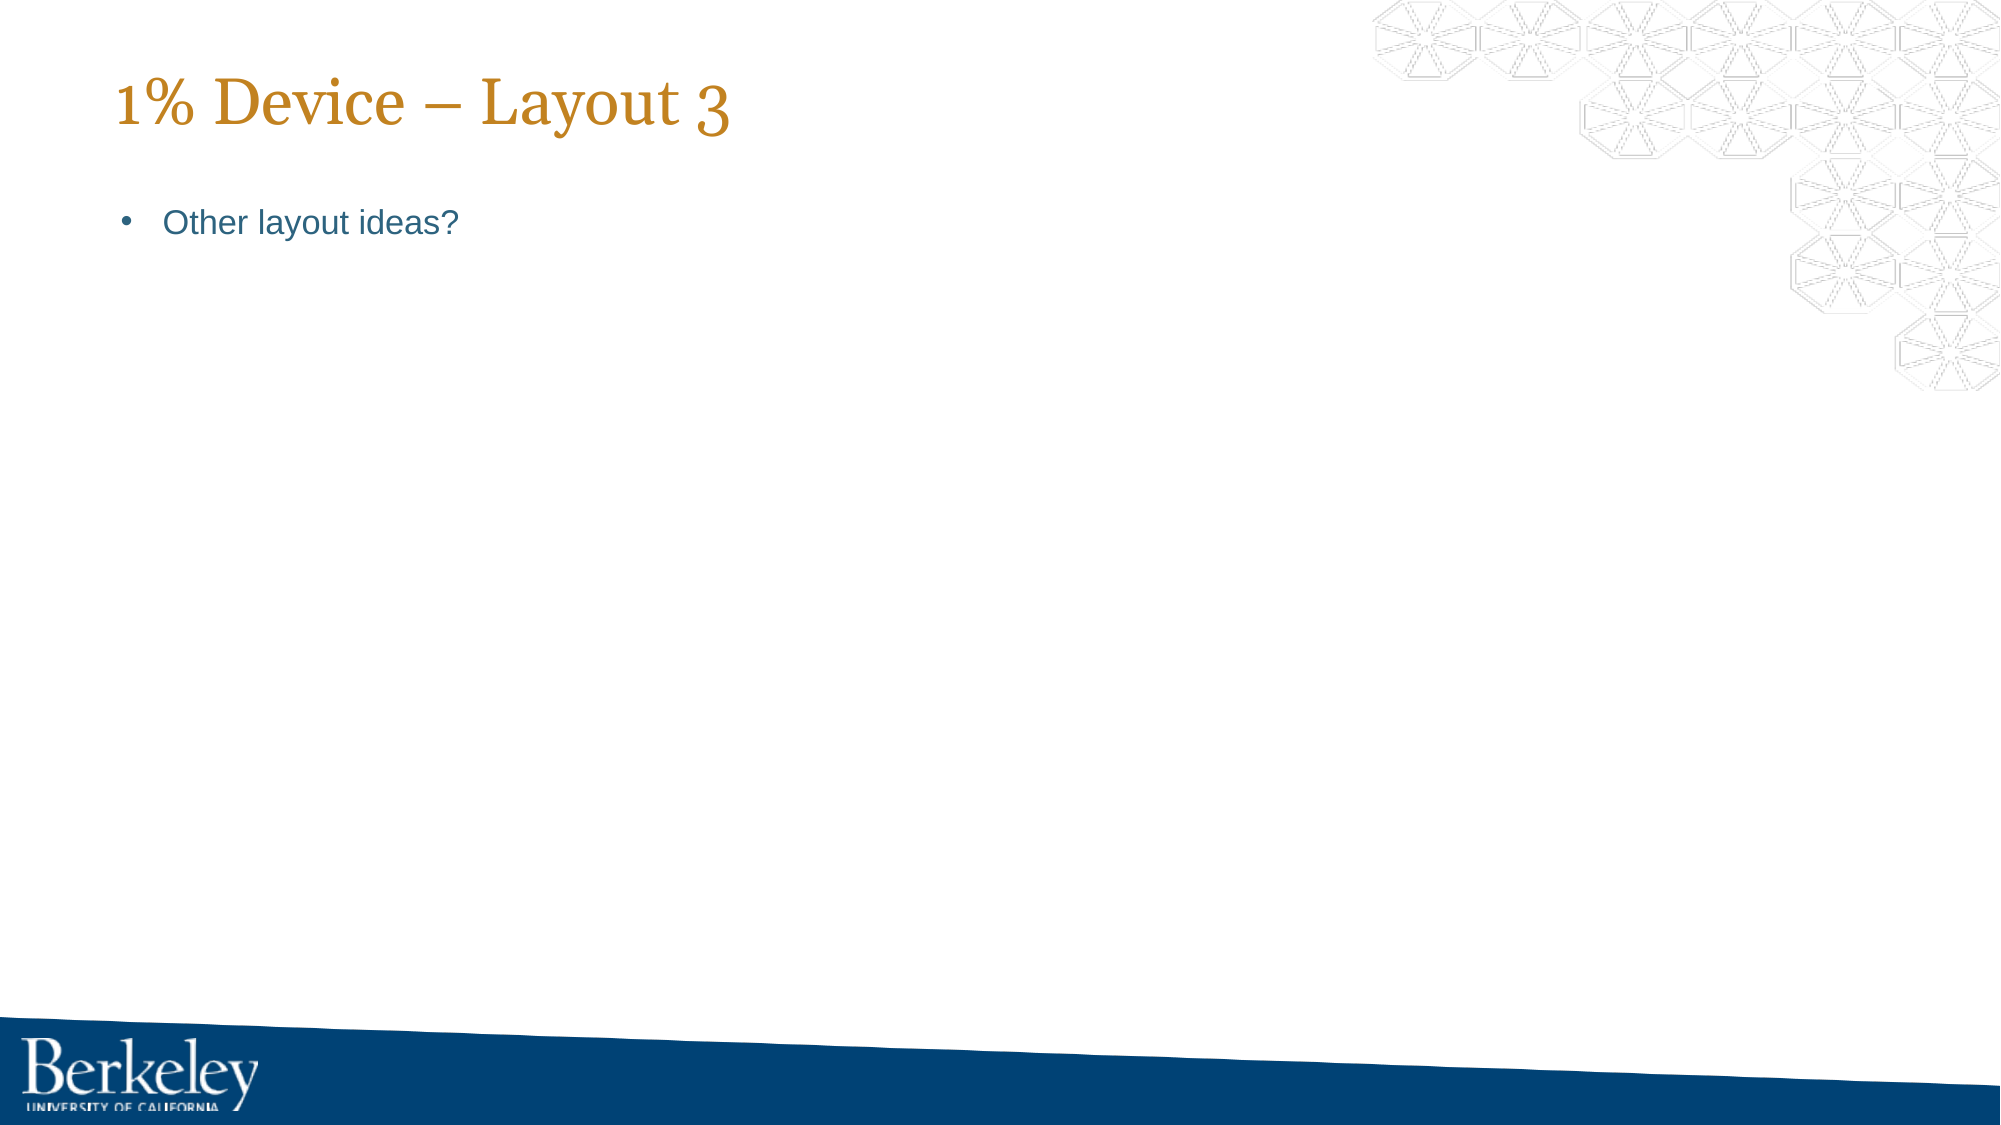

# 1% Device – Layout 3
Other layout ideas?